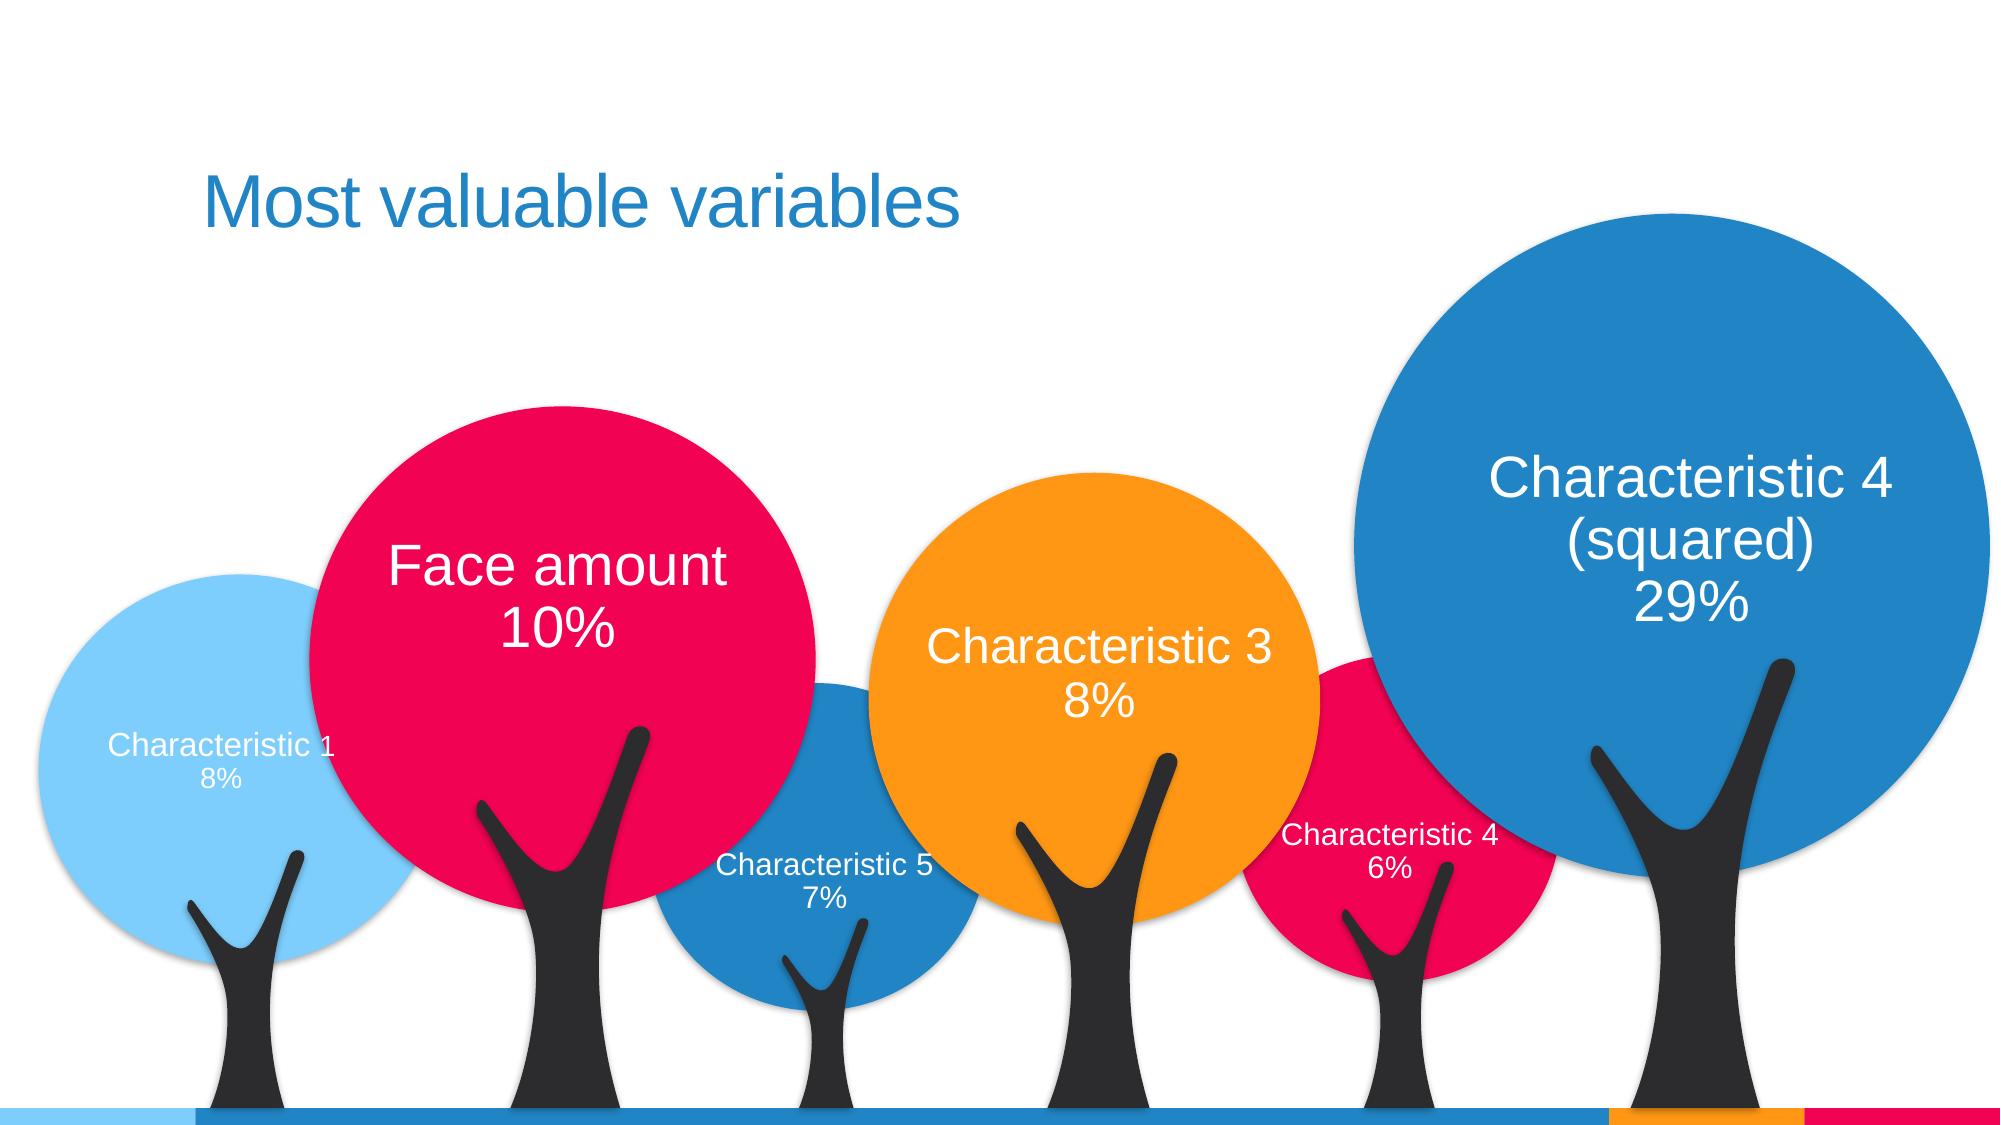

# Most valuable variables

Characteristic 4
(squared)
29%

Face amount
10%

Characteristic 3
8%

Characteristic 1
8%

Characteristic 4
6%
Characteristic 5
7%